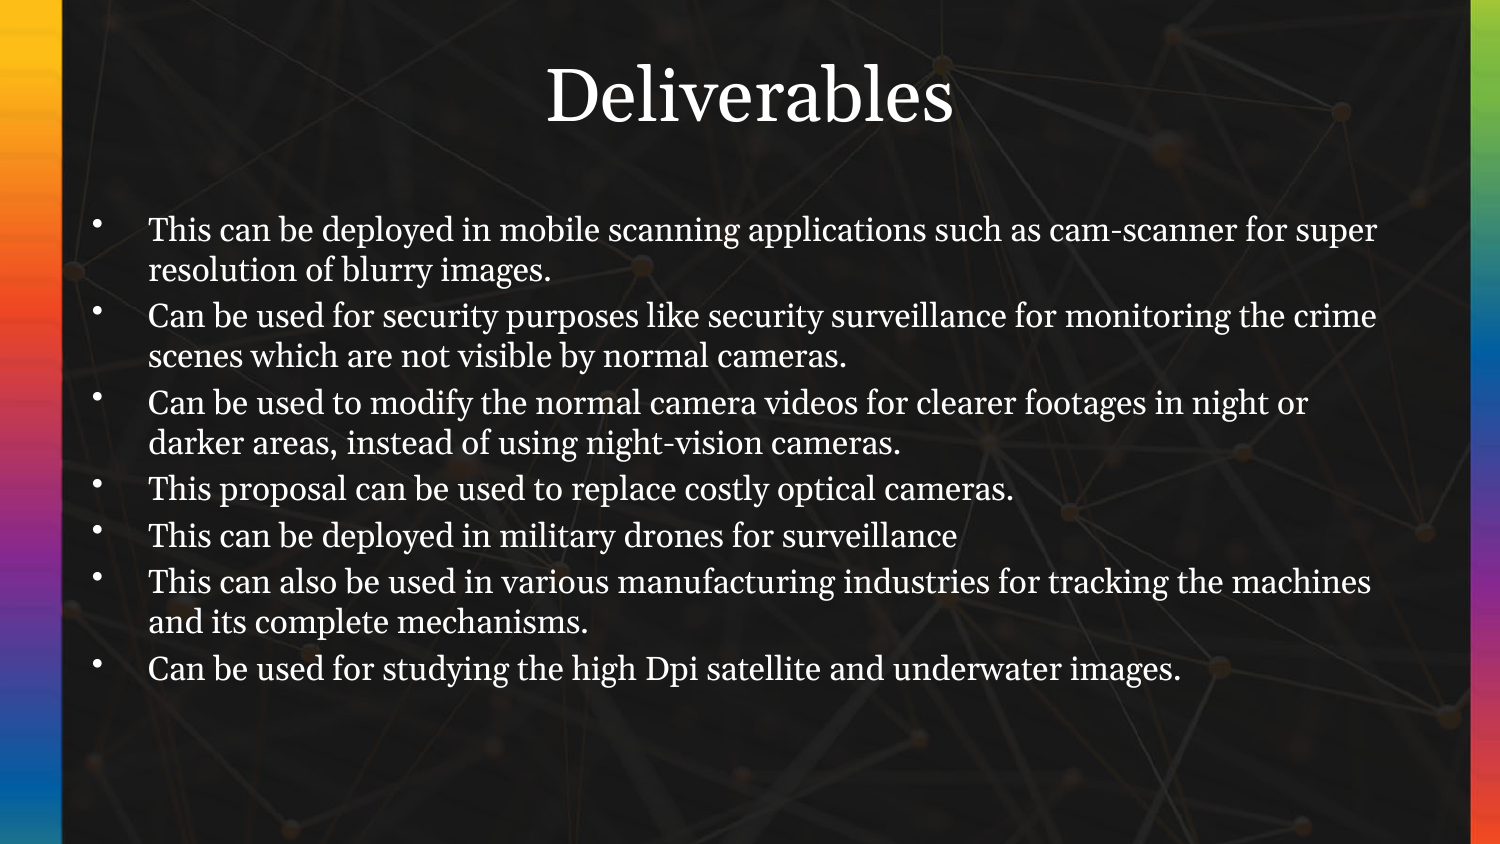

# Deliverables
This can be deployed in mobile scanning applications such as cam-scanner for super resolution of blurry images.
Can be used for security purposes like security surveillance for monitoring the crime scenes which are not visible by normal cameras.
Can be used to modify the normal camera videos for clearer footages in night or darker areas, instead of using night-vision cameras.
This proposal can be used to replace costly optical cameras.
This can be deployed in military drones for surveillance
This can also be used in various manufacturing industries for tracking the machines and its complete mechanisms.
Can be used for studying the high Dpi satellite and underwater images.
21